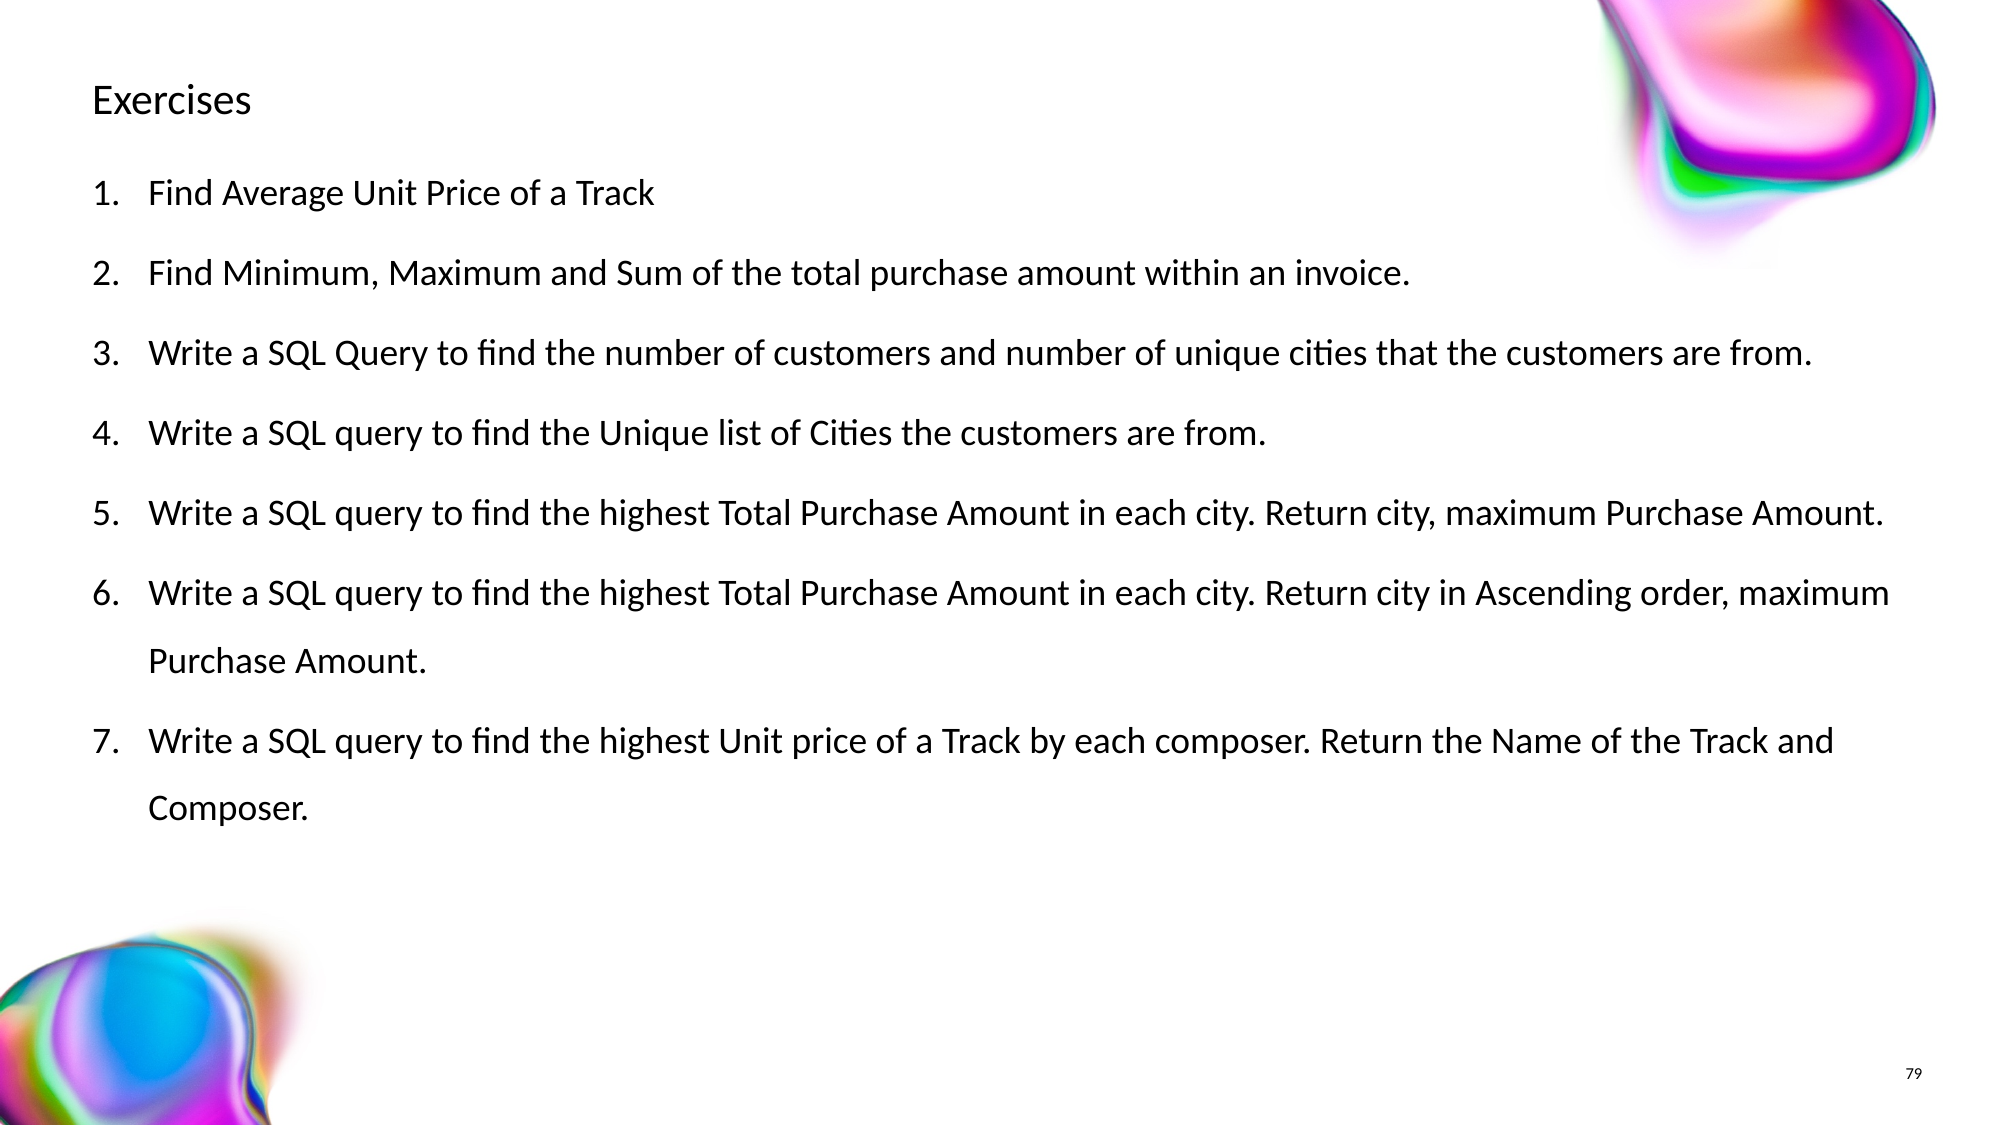

# Exercises
Find Average Unit Price of a Track
Find Minimum, Maximum and Sum of the total purchase amount within an invoice.
Write a SQL Query to find the number of customers and number of unique cities that the customers are from.
Write a SQL query to find the Unique list of Cities the customers are from.
Write a SQL query to find the highest Total Purchase Amount in each city. Return city, maximum Purchase Amount.
Write a SQL query to find the highest Total Purchase Amount in each city. Return city in Ascending order, maximum Purchase Amount.
Write a SQL query to find the highest Unit price of a Track by each composer. Return the Name of the Track and Composer.